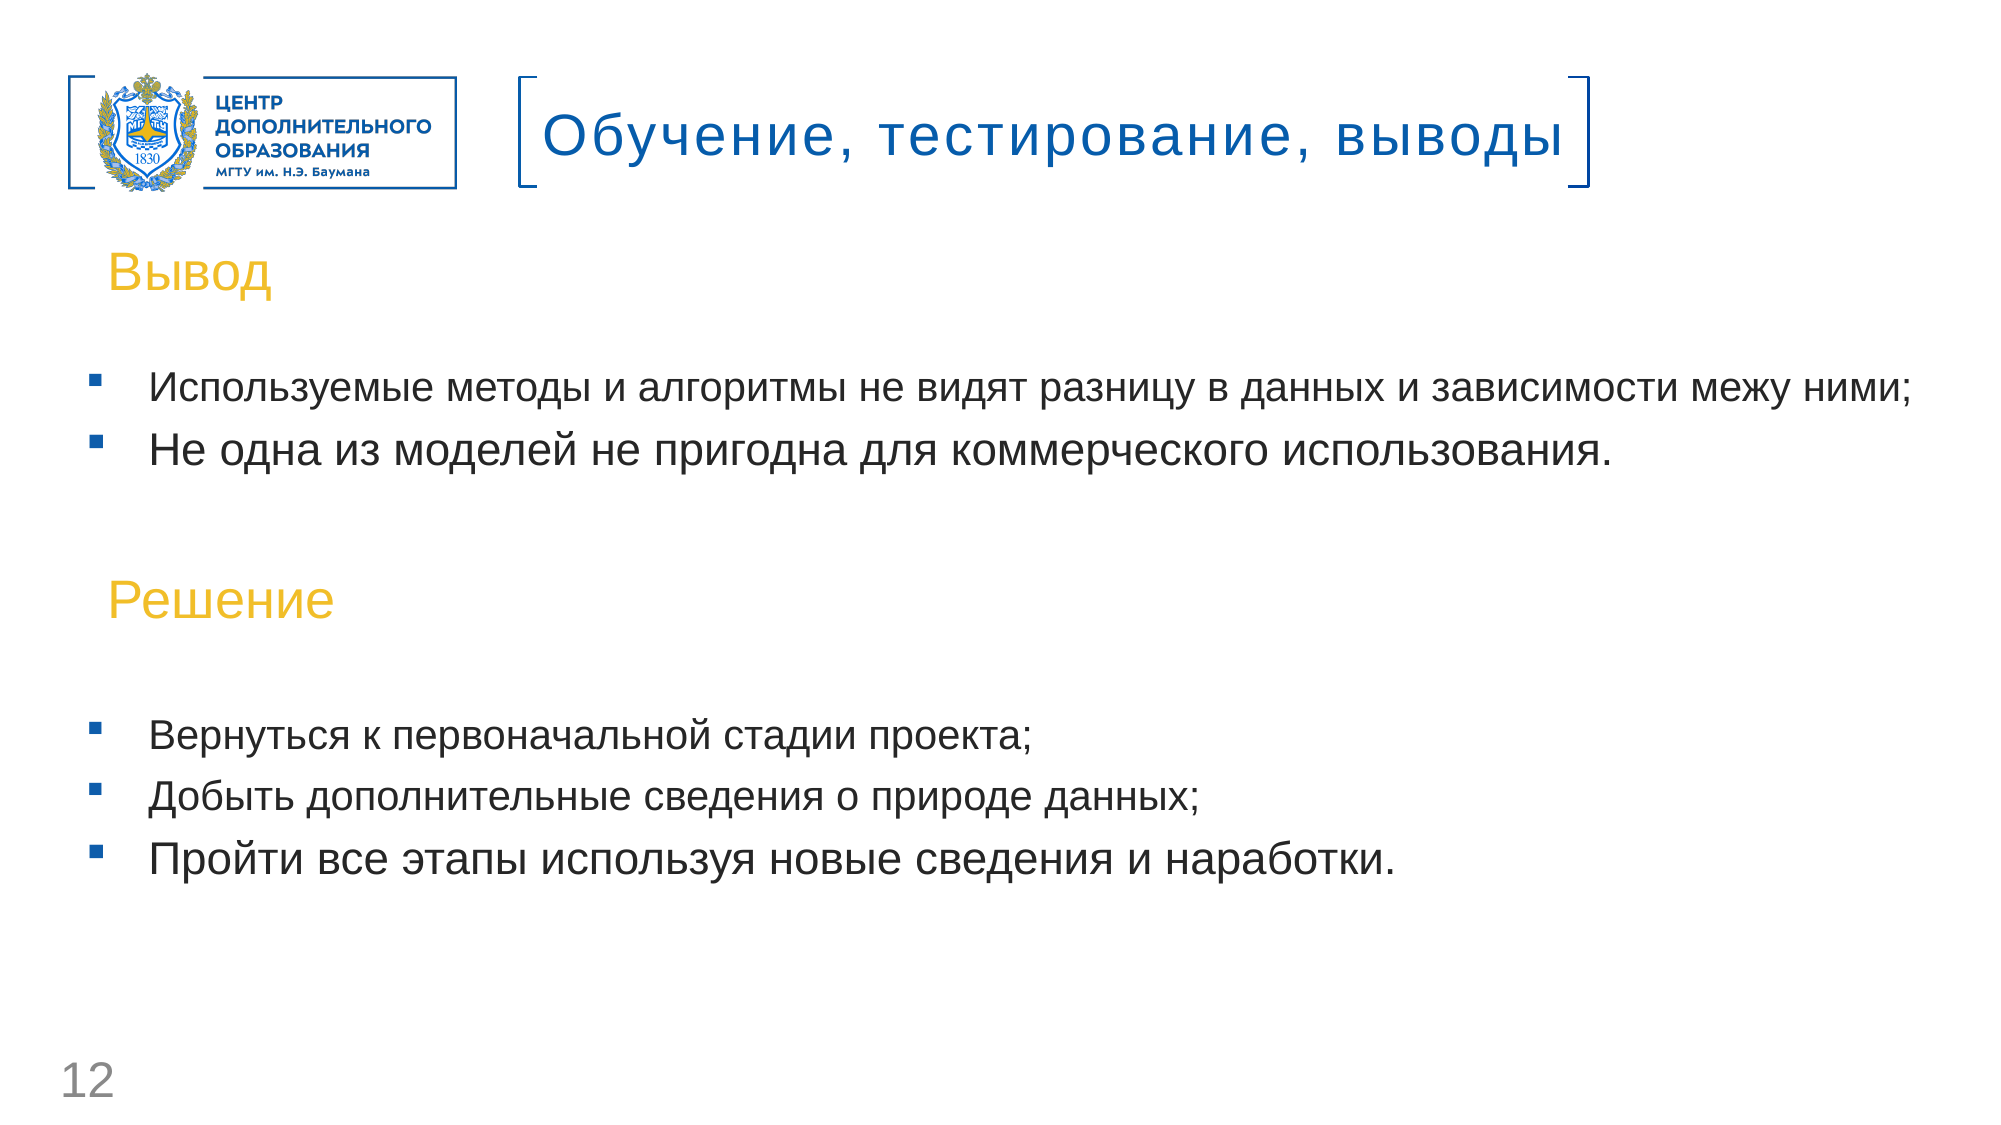

Обучение, тестирование, выводы

Вывод
Используемые методы и алгоритмы не видят разницу в данных и зависимости межу ними;
Не одна из моделей не пригодна для коммерческого использования.

Решение
Вернуться к первоначальной стадии проекта;
Добыть дополнительные сведения о природе данных;
Пройти все этапы используя новые сведения и наработки.

12